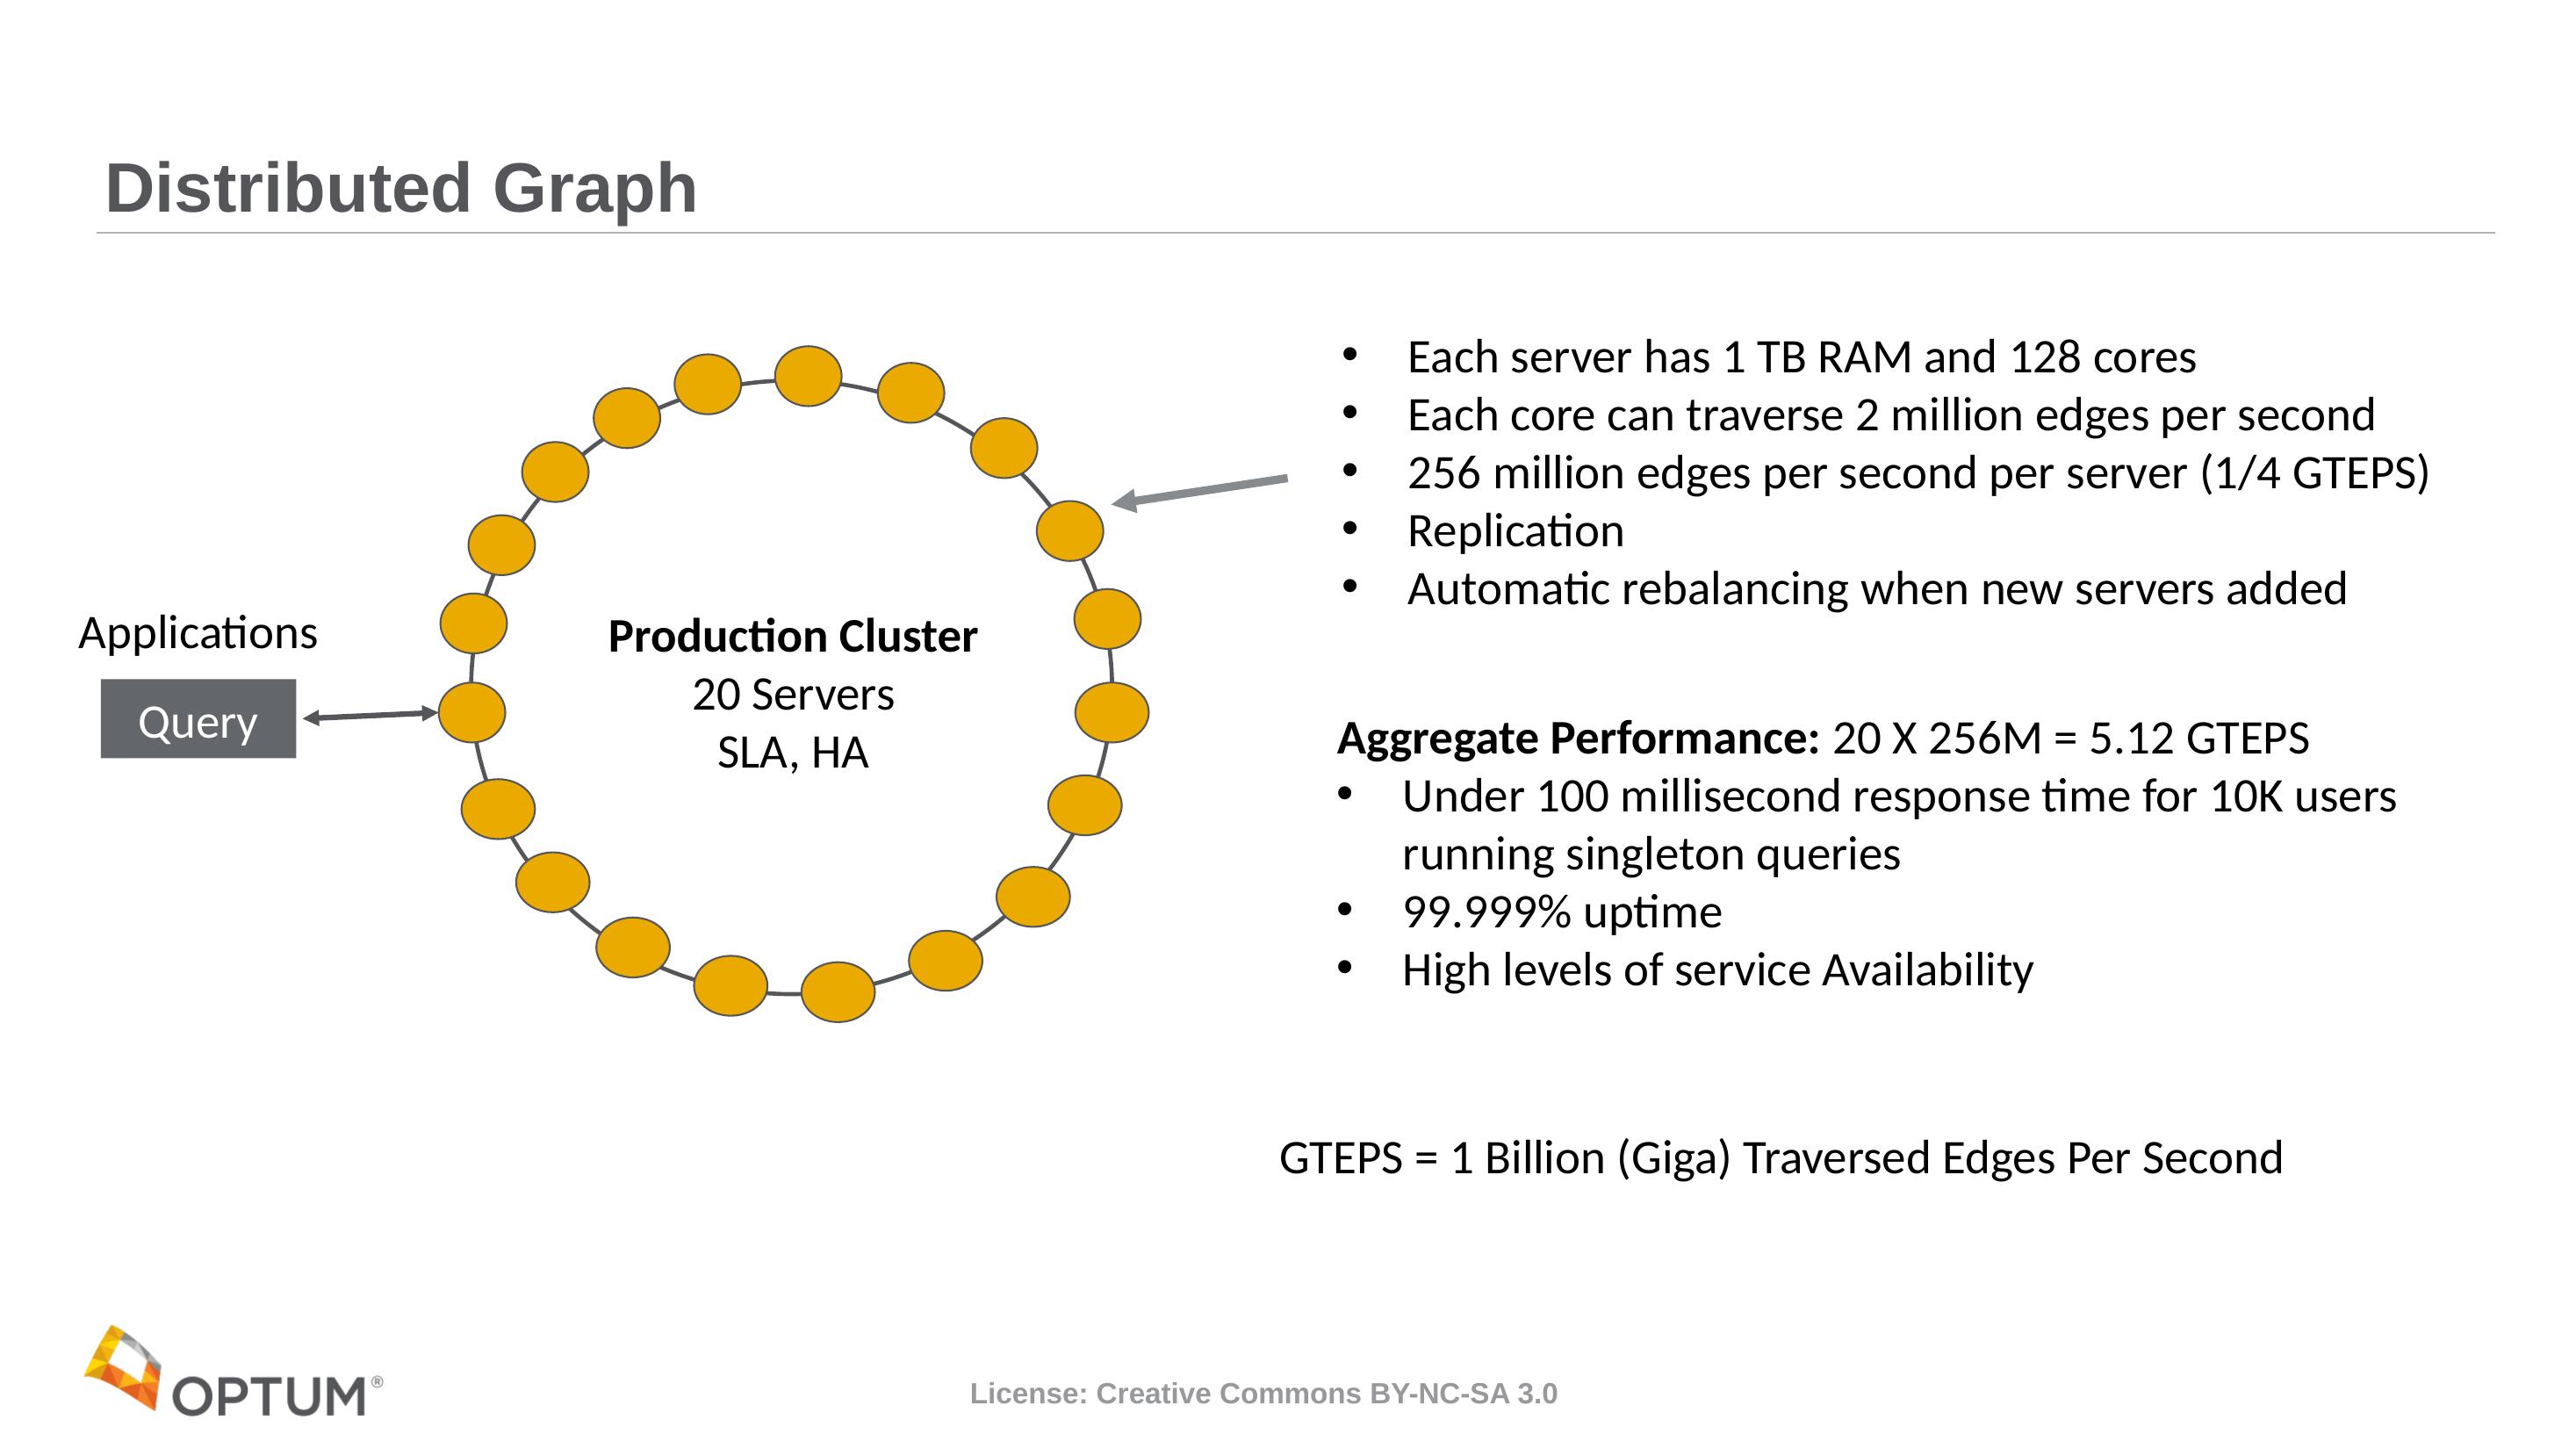

# Distributed Graph
Each server has 1 TB RAM and 128 cores
Each core can traverse 2 million edges per second
256 million edges per second per server (1/4 GTEPS)
Replication
Automatic rebalancing when new servers added

Applications

Production Cluster
20 Servers
SLA, HA
Query

Aggregate Performance: 20 X 256M = 5.12 GTEPS
Under 100 millisecond response time for 10K users running singleton queries
99.999% uptime
High levels of service Availability

GTEPS = 1 Billion (Giga) Traversed Edges Per Second